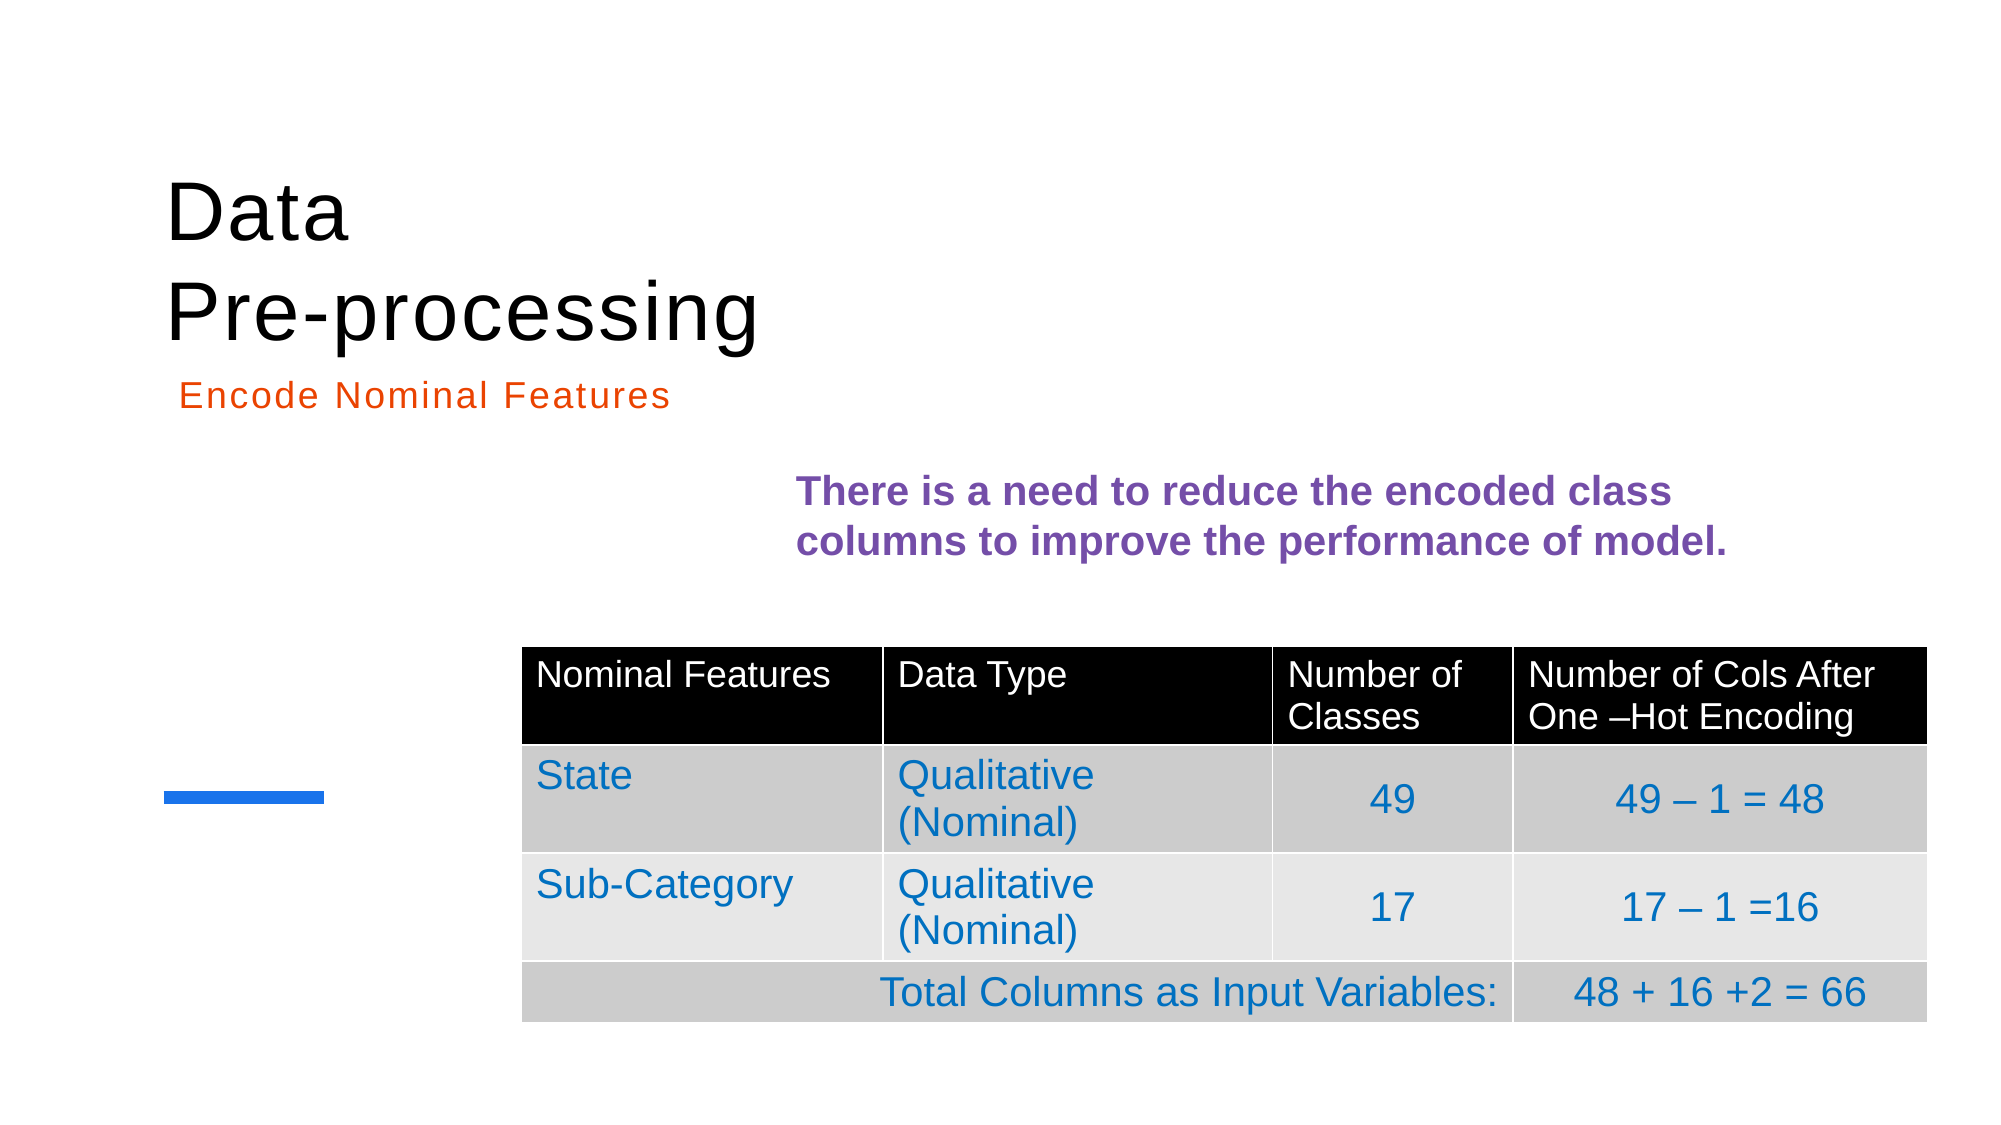

# Data Pre-processing
Encode Nominal Features
There is a need to reduce the encoded class columns to improve the performance of model.
| Nominal Features | Data Type | Number of Classes | Number of Cols After One –Hot Encoding |
| --- | --- | --- | --- |
| State | Qualitative (Nominal) | 49 | 49 – 1 = 48 |
| Sub-Category | Qualitative (Nominal) | 17 | 17 – 1 =16 |
| Total Columns as Input Variables: |  |  | 48 + 16 +2 = 66 |